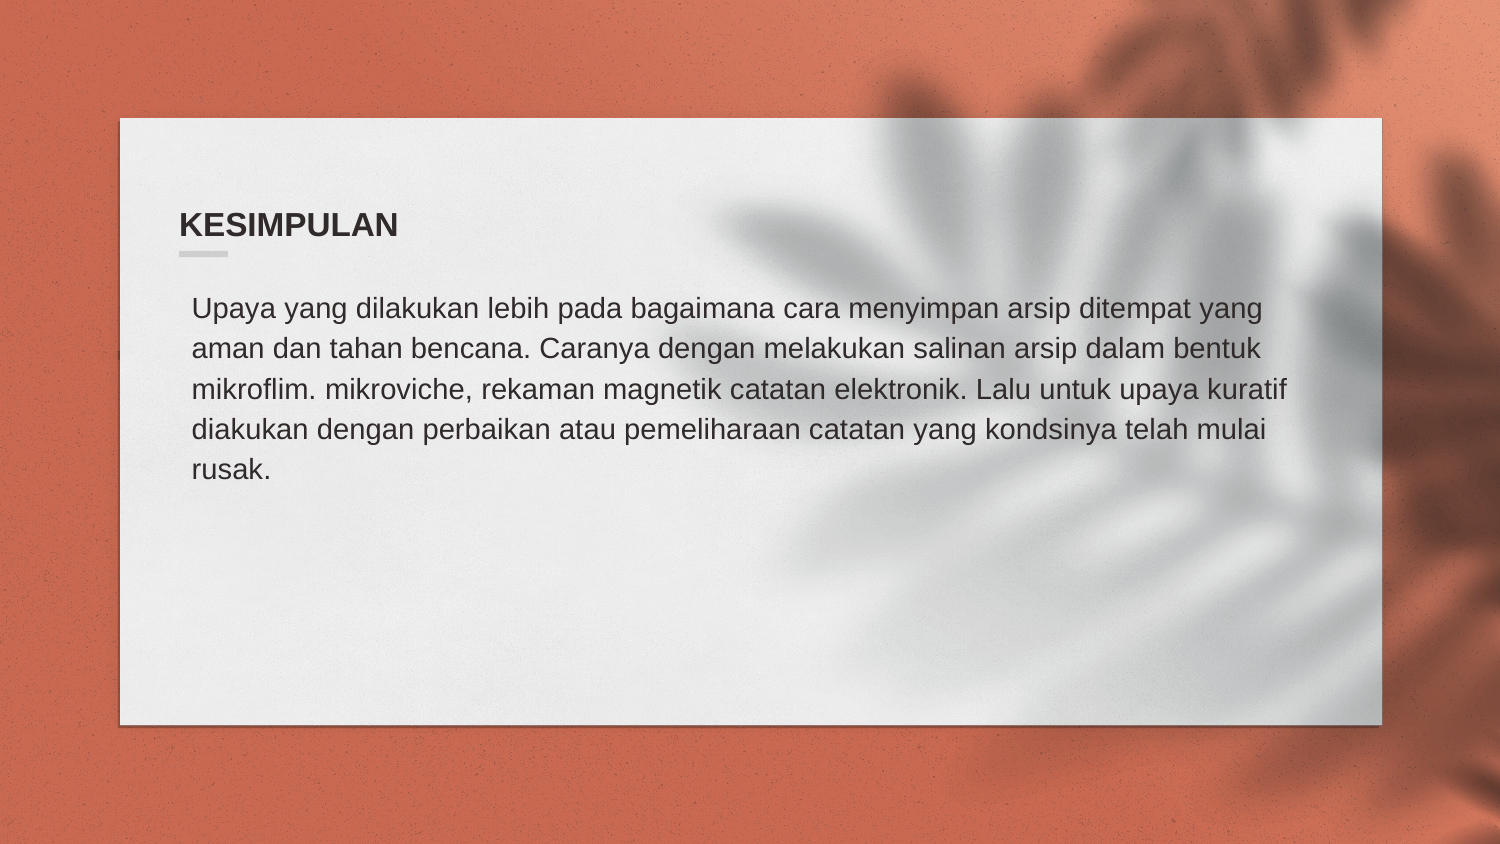

# KESIMPULAN
Upaya yang dilakukan lebih pada bagaimana cara menyimpan arsip ditempat yang aman dan tahan bencana. Caranya dengan melakukan salinan arsip dalam bentuk mikroflim. mikroviche, rekaman magnetik catatan elektronik. Lalu untuk upaya kuratif diakukan dengan perbaikan atau pemeliharaan catatan yang kondsinya telah mulai rusak.